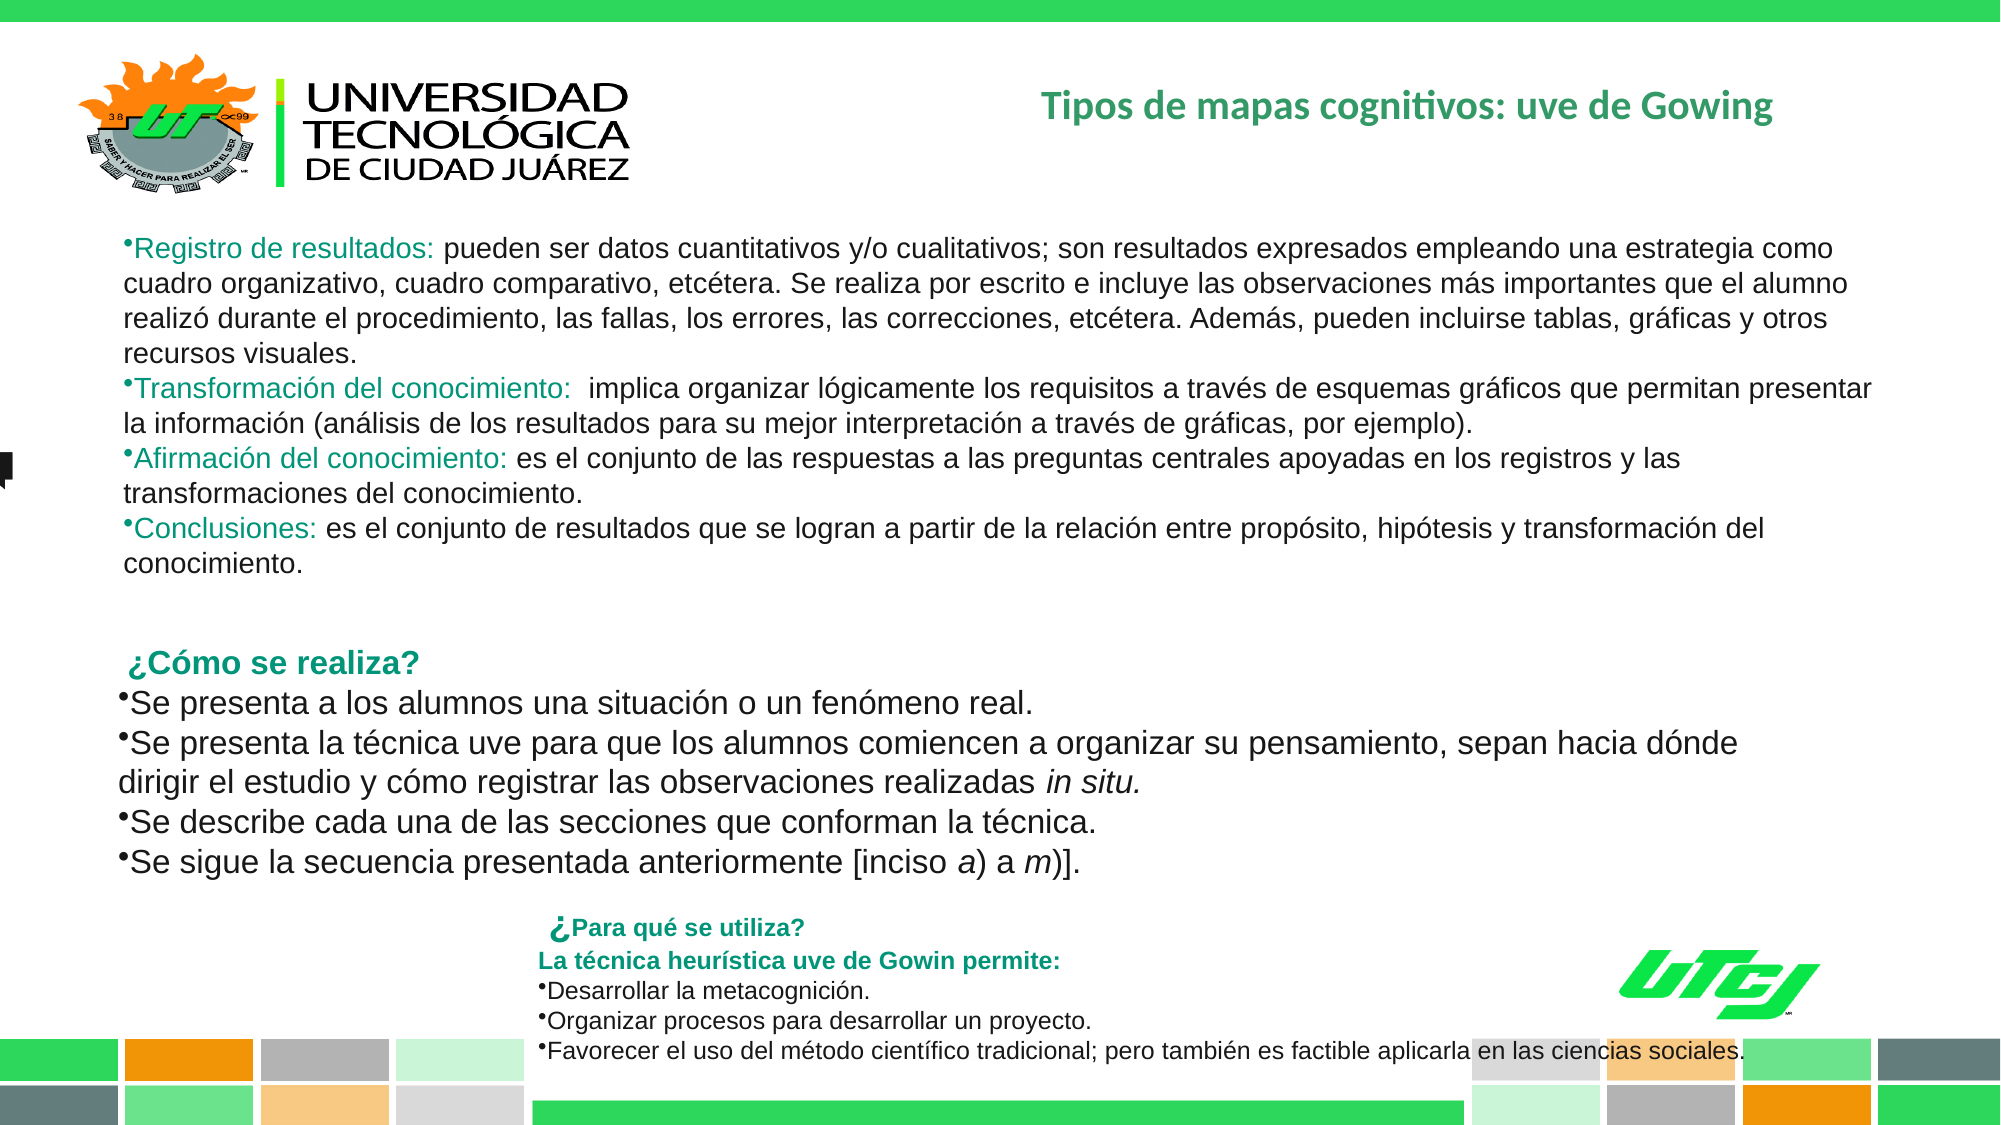

Tipos de mapas cognitivos: uve de Gowing

Registro de resultados: pueden ser datos cuantitativos y/o cualitativos; son resultados expresados empleando una estrategia como cuadro organizativo, cuadro comparativo, etcétera. Se realiza por escrito e incluye las observaciones más importantes que el alumno realizó durante el procedimiento, las fallas, los errores, las correcciones, etcétera. Además, pueden incluirse tablas, gráficas y otros recursos visuales.
Transformación del conocimiento:  implica organizar lógicamente los requisitos a través de esquemas gráficos que permitan presentar la información (análisis de los resultados para su mejor interpretación a través de gráficas, por ejemplo).
Afirmación del conocimiento: es el conjunto de las respuestas a las preguntas centrales apoyadas en los registros y las transformaciones del conocimiento.
Conclusiones: es el conjunto de resultados que se logran a partir de la relación entre propósito, hipótesis y transformación del conocimiento.

 ¿Cómo se realiza?
Se presenta a los alumnos una situación o un fenómeno real.
Se presenta la técnica uve para que los alumnos comiencen a organizar su pensamiento, sepan hacia dónde dirigir el estudio y cómo registrar las observaciones realizadas in situ.
Se describe cada una de las secciones que conforman la técnica.
Se sigue la secuencia presentada anteriormente [inciso a) a m)].

 ¿Para qué se utiliza?
La técnica heurística uve de Gowin permite:
Desarrollar la metacognición.
Organizar procesos para desarrollar un proyecto.
Favorecer el uso del método científico tradicional; pero también es factible aplicarla en las ciencias sociales.